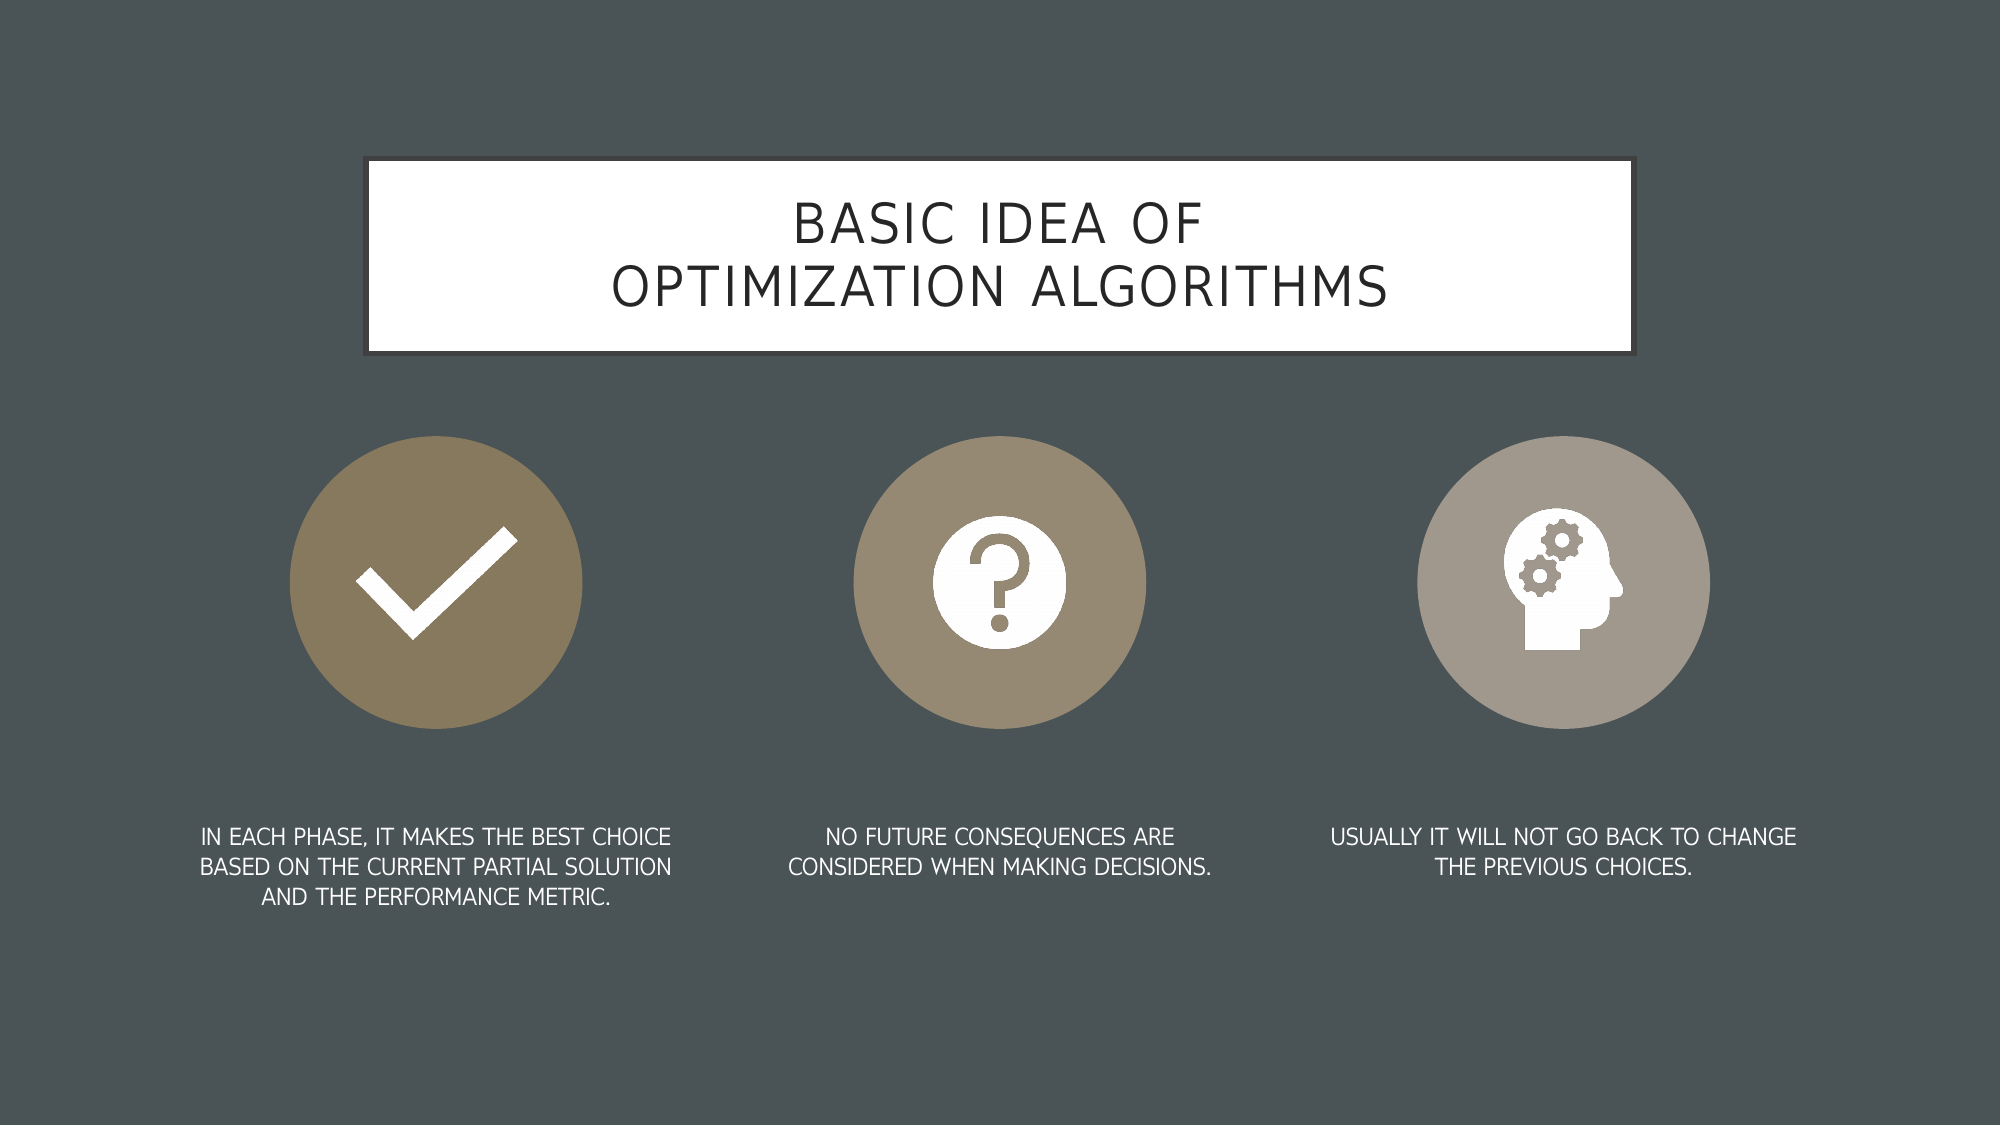

# Basic idea of Optimization algorithms
In each phase, it makes the best choice based on the current partial solution and the performance metric.
No future consequences are considered when making decisions.
Usually it will not go back to change the previous choices.